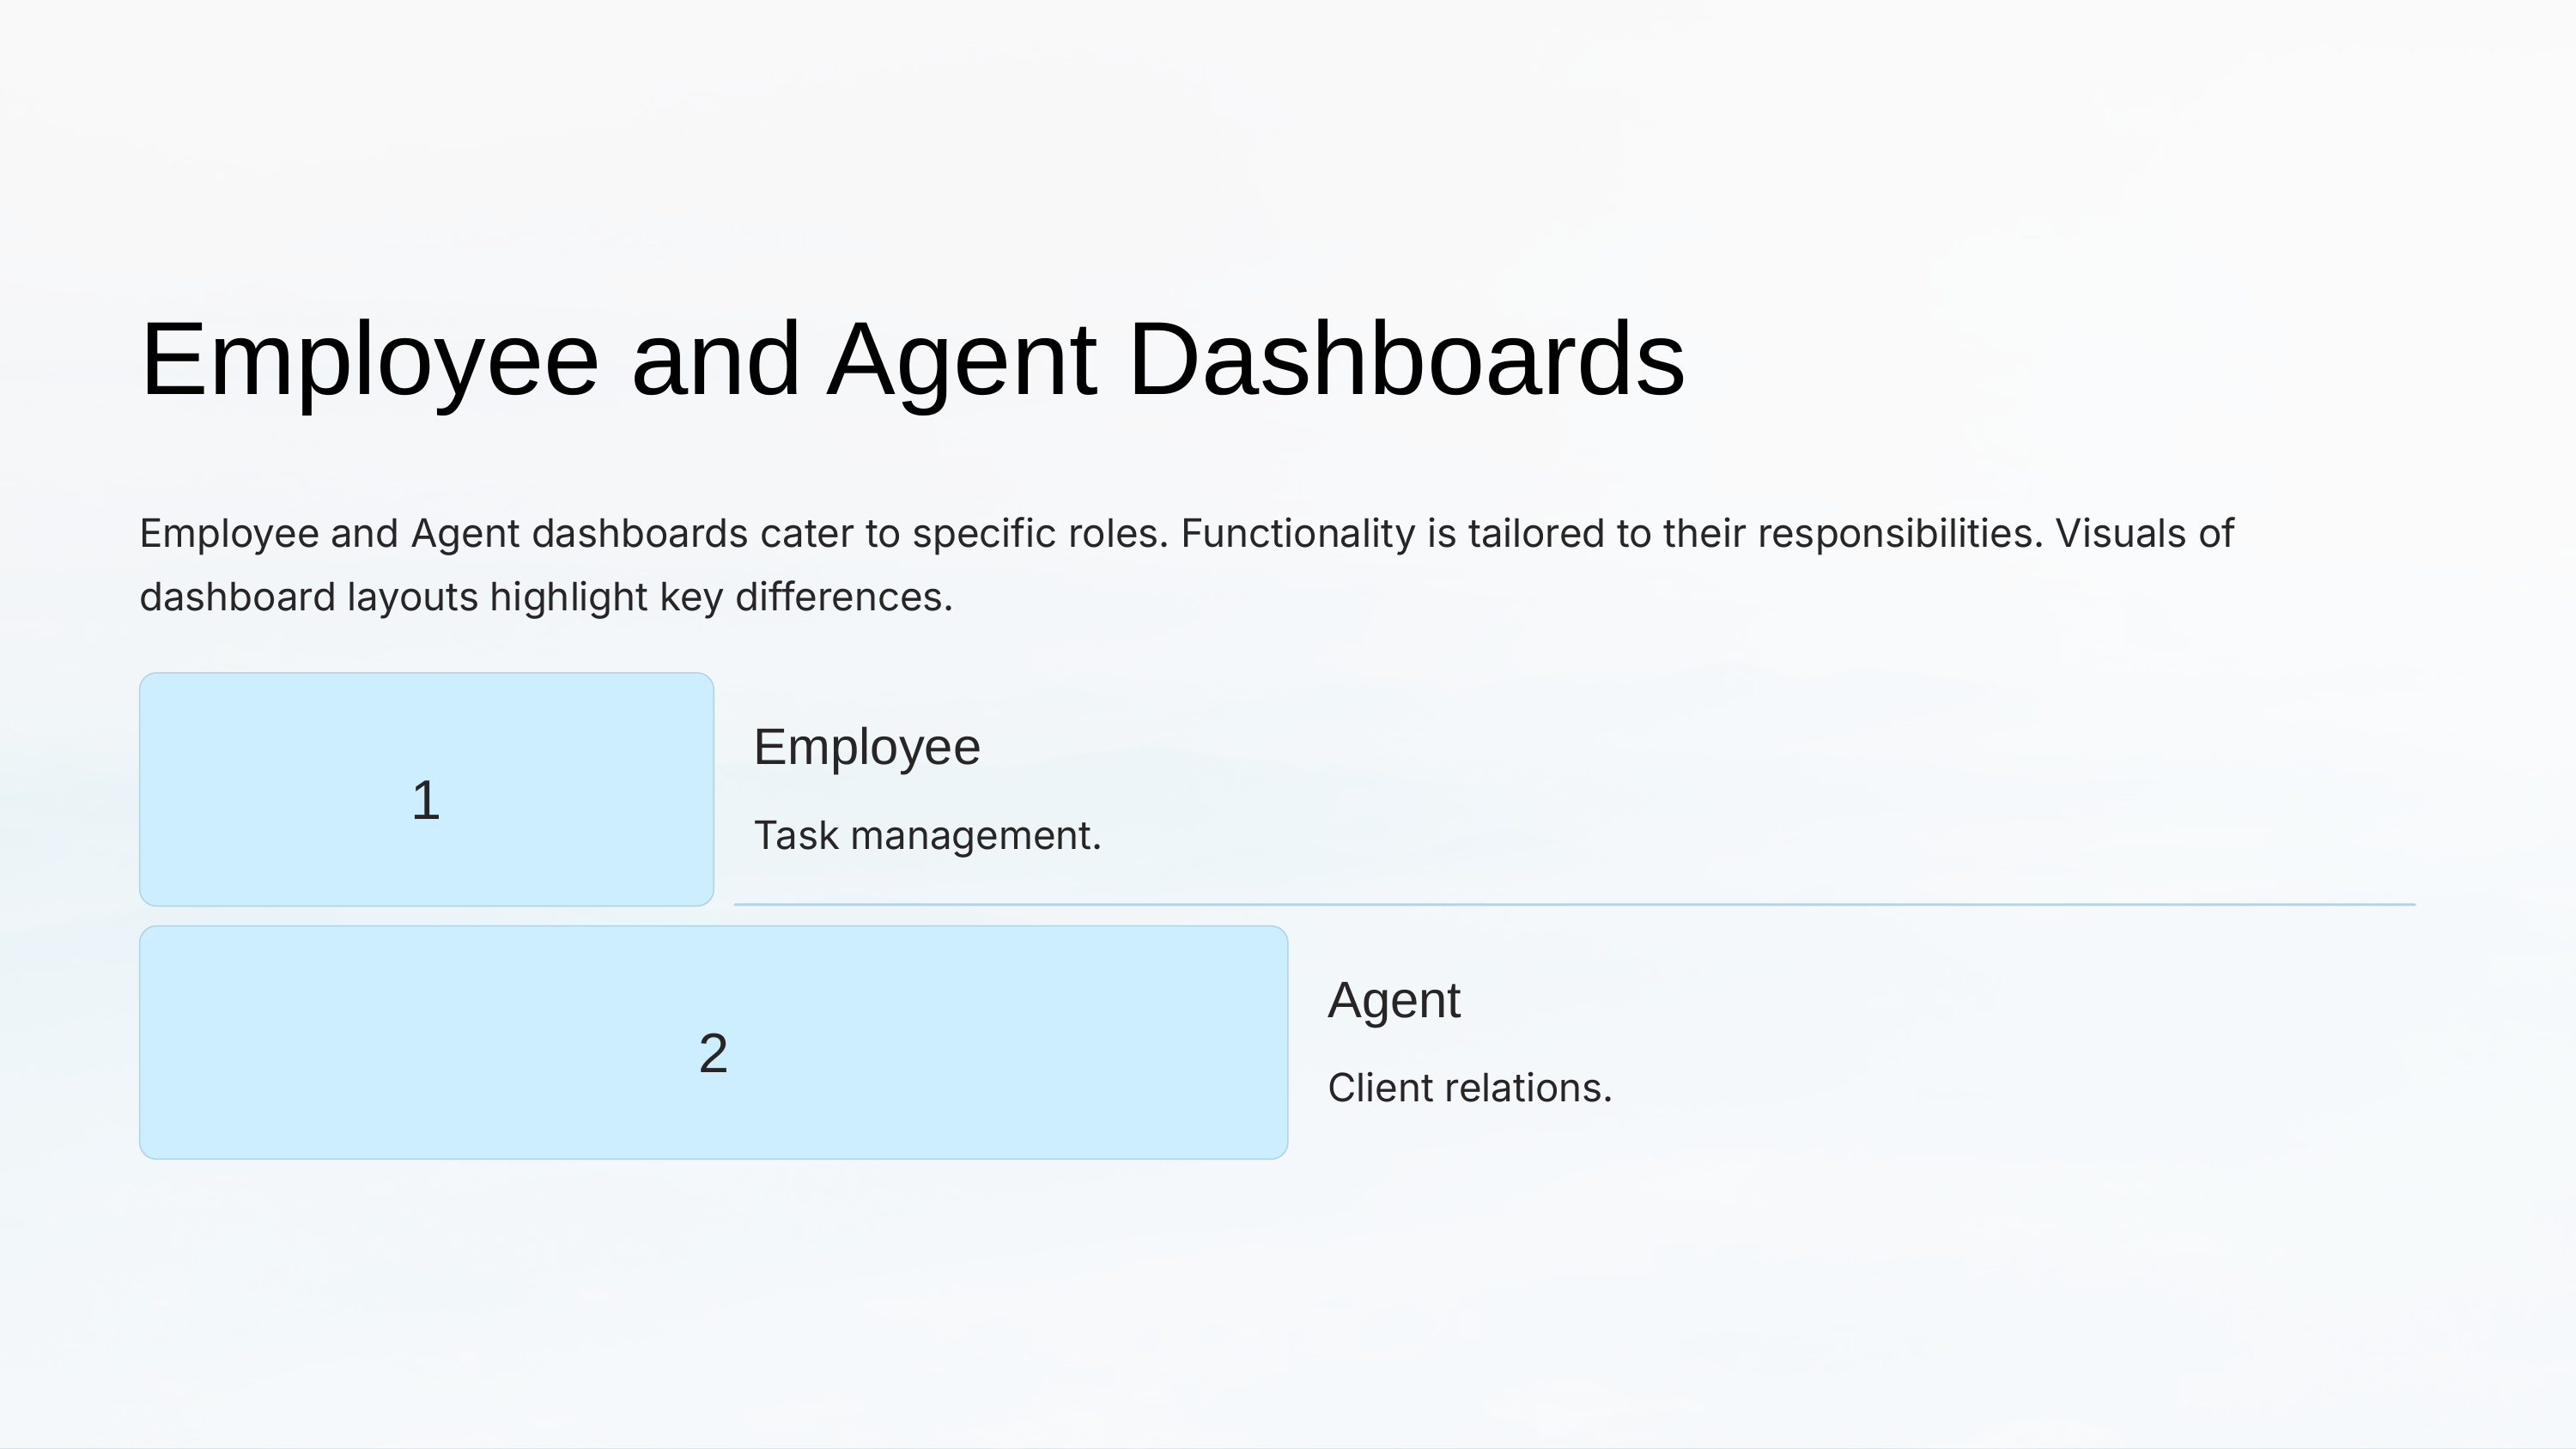

Employee and Agent Dashboards

Employee and Agent dashboards cater to specific roles. Functionality is tailored to their responsibilities. Visuals of dashboard layouts highlight key differences.

Employee

1

Task management.

Agent

2

Client relations.